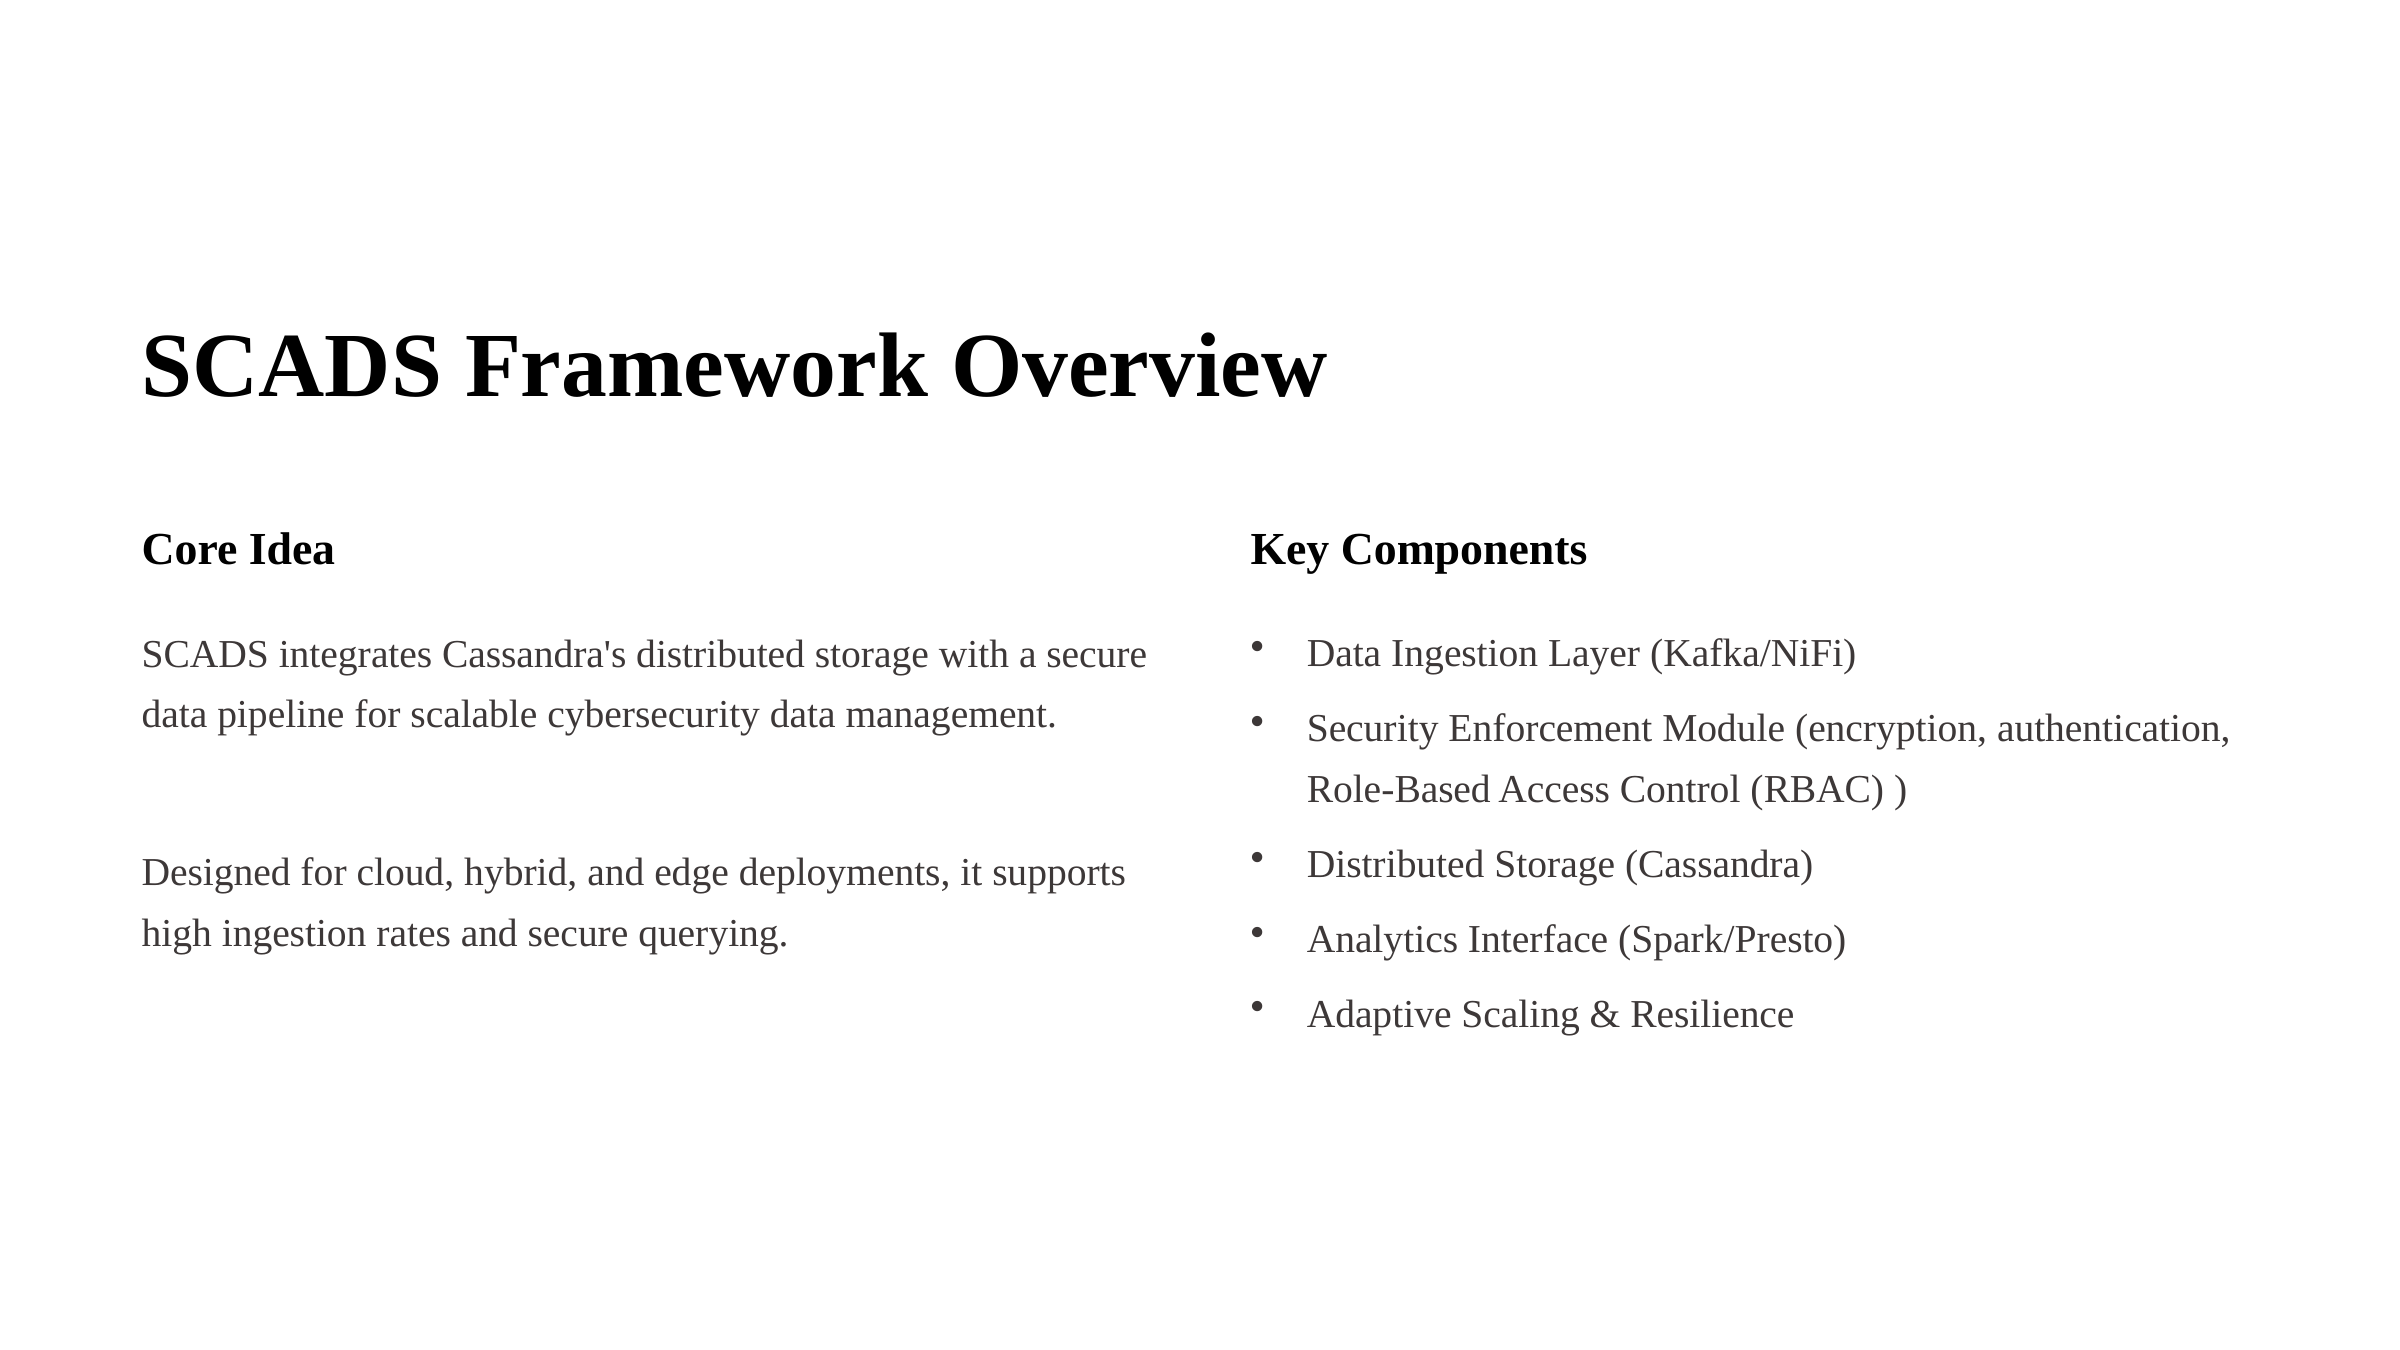

SCADS Framework Overview
Core Idea
Key Components
SCADS integrates Cassandra's distributed storage with a secure data pipeline for scalable cybersecurity data management.
Data Ingestion Layer (Kafka/NiFi)
Security Enforcement Module (encryption, authentication, Role-Based Access Control (RBAC) )
Distributed Storage (Cassandra)
Designed for cloud, hybrid, and edge deployments, it supports high ingestion rates and secure querying.
Analytics Interface (Spark/Presto)
Adaptive Scaling & Resilience